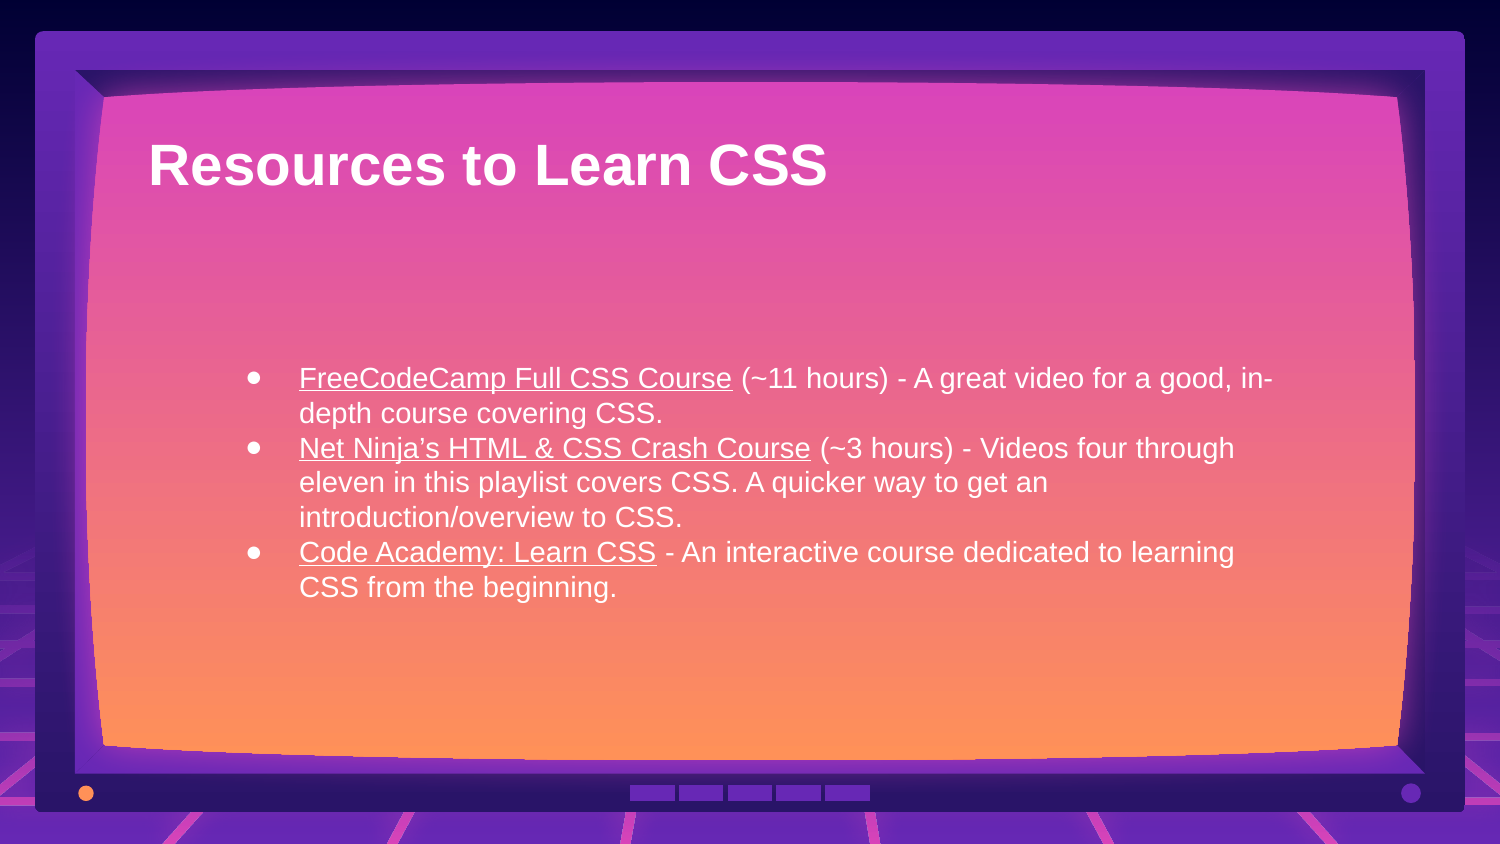

# Resources to Learn CSS

FreeCodeCamp Full CSS Course (~11 hours) - A great video for a good, in-depth course covering CSS.
Net Ninja’s HTML & CSS Crash Course (~3 hours) - Videos four through eleven in this playlist covers CSS. A quicker way to get an introduction/overview to CSS.
Code Academy: Learn CSS - An interactive course dedicated to learning CSS from the beginning.